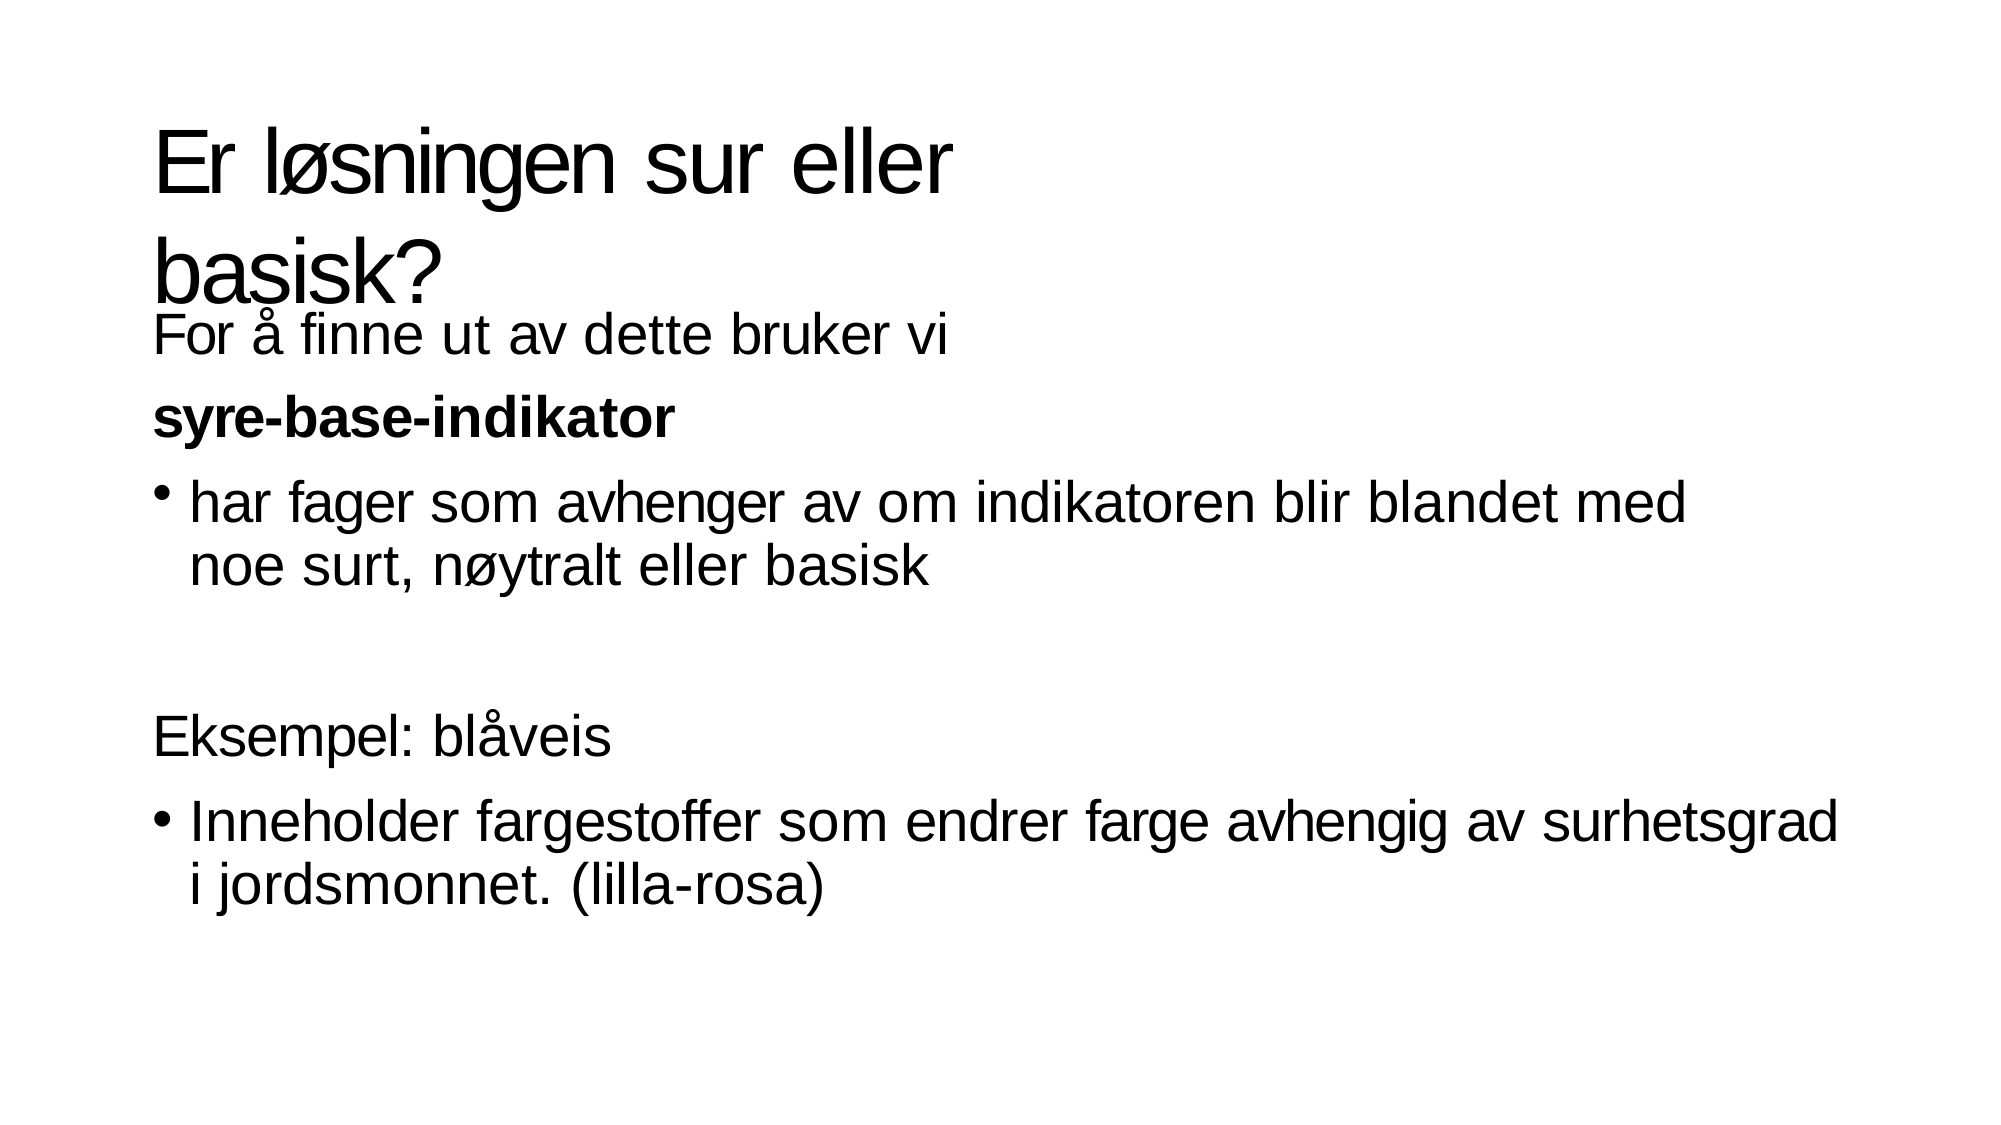

# Er løsningen sur eller basisk?
For å finne ut av dette bruker vi
syre-base-indikator
har fager som avhenger av om indikatoren blir blandet med noe surt, nøytralt eller basisk

Eksempel: blåveis
Inneholder fargestoffer som endrer farge avhengig av surhetsgrad i jordsmonnet. (lilla-rosa)